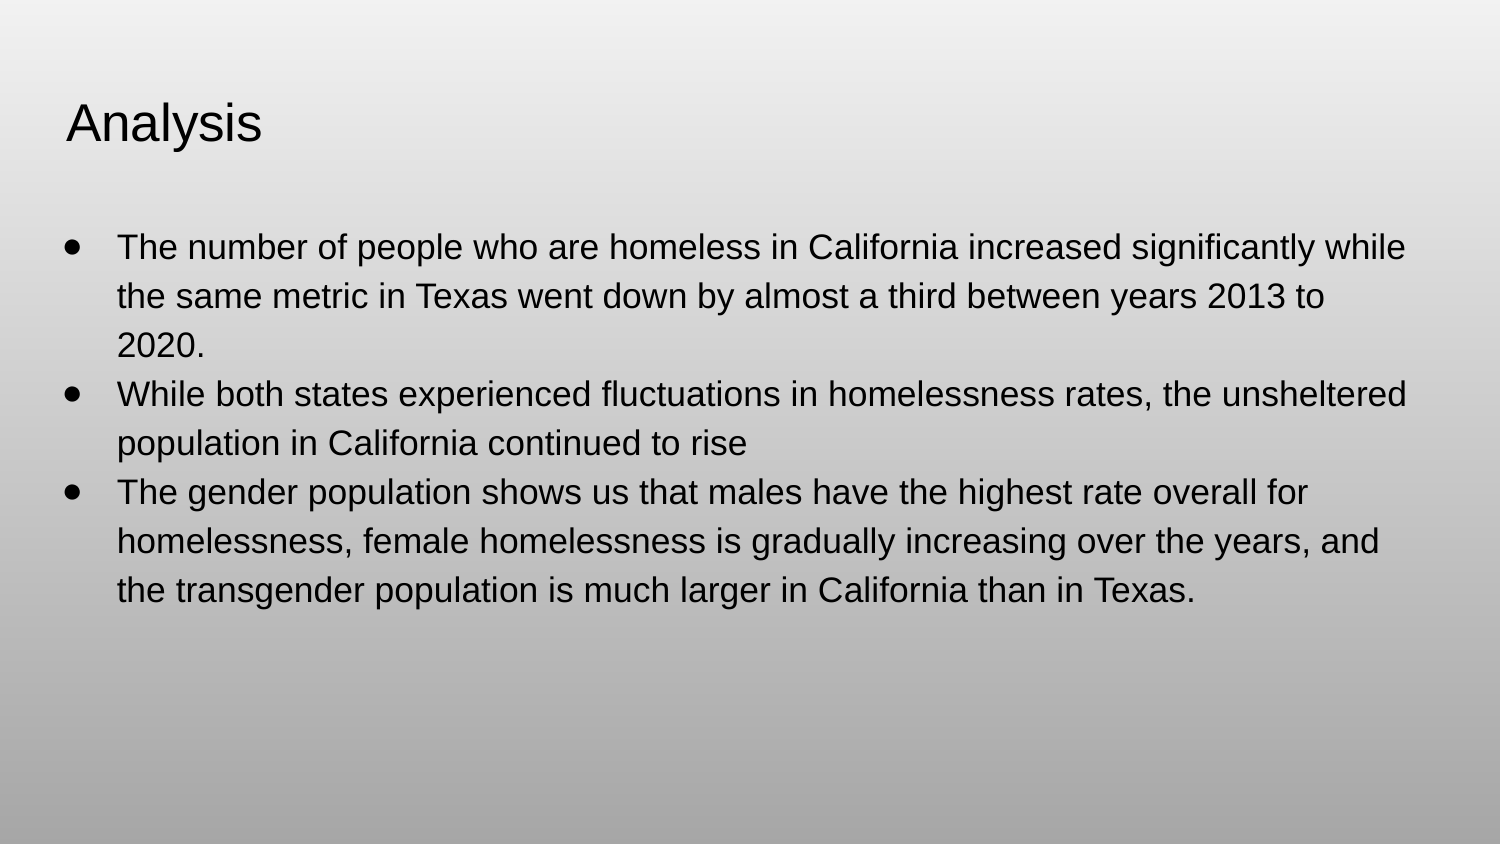

# Analysis
The number of people who are homeless in California increased significantly while the same metric in Texas went down by almost a third between years 2013 to 2020.
While both states experienced fluctuations in homelessness rates, the unsheltered population in California continued to rise
The gender population shows us that males have the highest rate overall for homelessness, female homelessness is gradually increasing over the years, and the transgender population is much larger in California than in Texas.